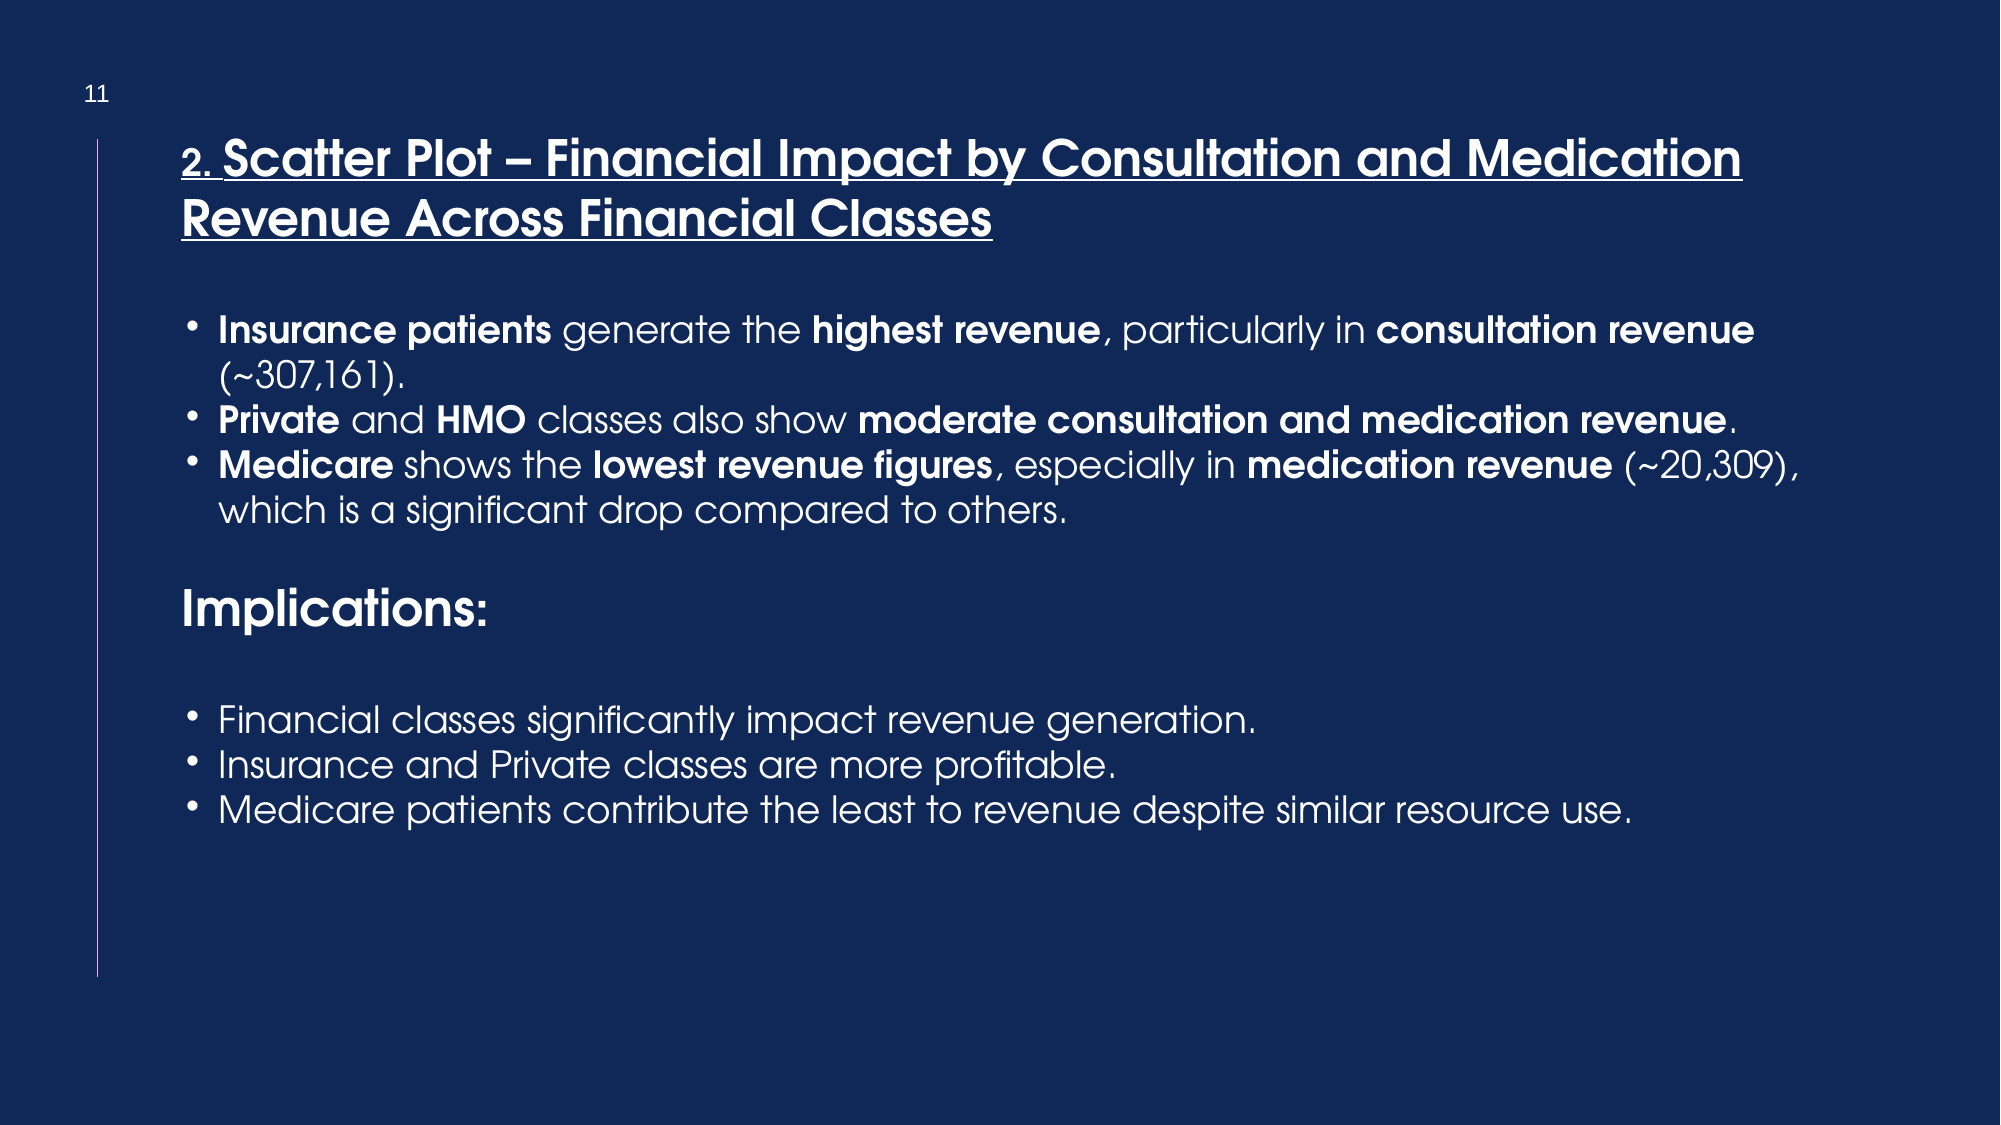

11
2. Scatter Plot – Financial Impact by Consultation and Medication Revenue Across Financial Classes

Insurance patients generate the highest revenue, particularly in consultation revenue (~307,161).
Private and HMO classes also show moderate consultation and medication revenue.
Medicare shows the lowest revenue figures, especially in medication revenue (~20,309), which is a significant drop compared to others.

Implications:

Financial classes significantly impact revenue generation.
Insurance and Private classes are more profitable.
Medicare patients contribute the least to revenue despite similar resource use.